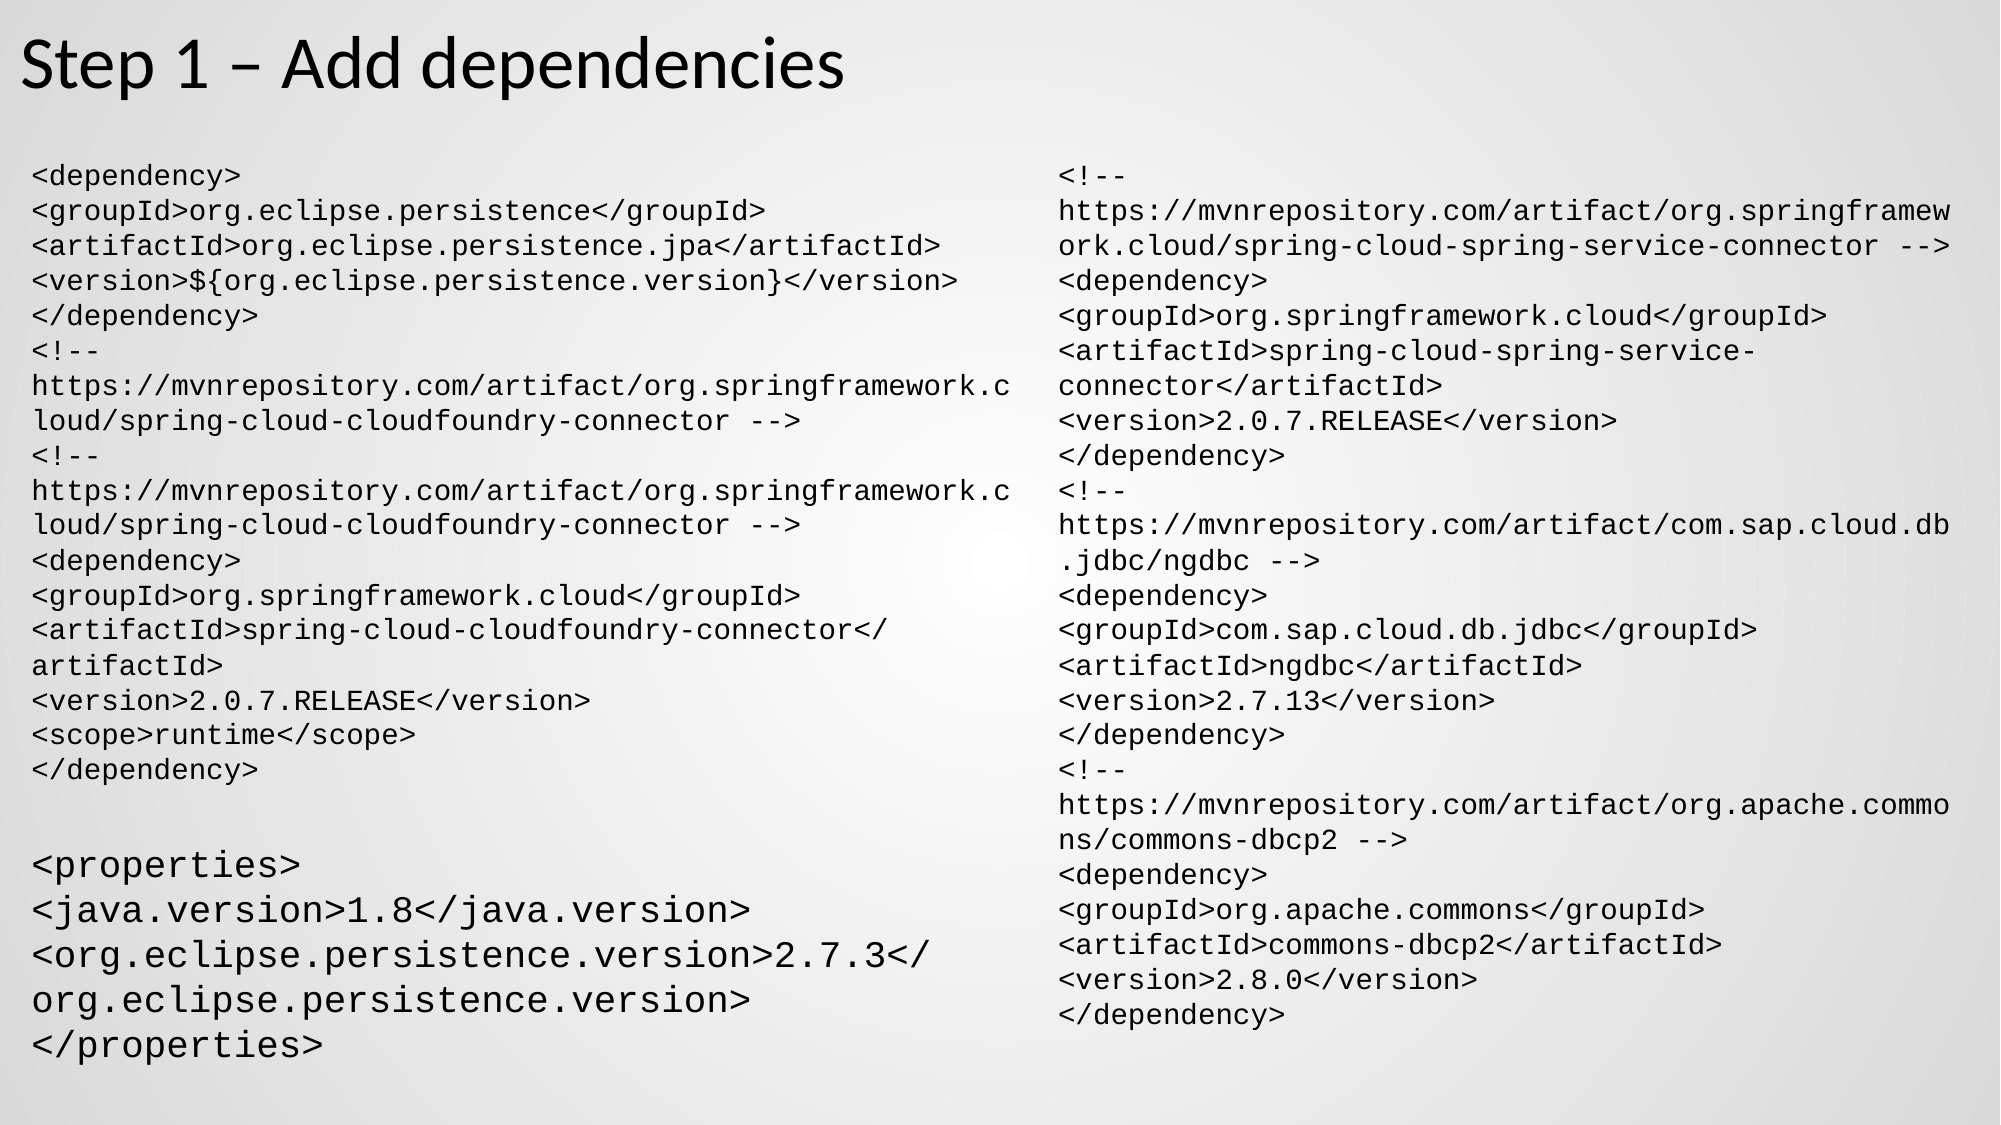

# Step 1 – Add dependencies
<dependency>
<groupId>org.eclipse.persistence</groupId>
<artifactId>org.eclipse.persistence.jpa</artifactId>
<version>${org.eclipse.persistence.version}</version>
</dependency>
<!-- https://mvnrepository.com/artifact/org.springframework.cloud/spring-cloud-cloudfoundry-connector -->
<!-- https://mvnrepository.com/artifact/org.springframework.cloud/spring-cloud-cloudfoundry-connector -->
<dependency>
<groupId>org.springframework.cloud</groupId>
<artifactId>spring-cloud-cloudfoundry-connector</artifactId>
<version>2.0.7.RELEASE</version>
<scope>runtime</scope>
</dependency>
<!-- https://mvnrepository.com/artifact/org.springframework.cloud/spring-cloud-spring-service-connector -->
<dependency>
<groupId>org.springframework.cloud</groupId>
<artifactId>spring-cloud-spring-service-connector</artifactId>
<version>2.0.7.RELEASE</version>
</dependency>
<!-- https://mvnrepository.com/artifact/com.sap.cloud.db.jdbc/ngdbc -->
<dependency>
<groupId>com.sap.cloud.db.jdbc</groupId>
<artifactId>ngdbc</artifactId>
<version>2.7.13</version>
</dependency>
<!-- https://mvnrepository.com/artifact/org.apache.commons/commons-dbcp2 -->
<dependency>
<groupId>org.apache.commons</groupId>
<artifactId>commons-dbcp2</artifactId>
<version>2.8.0</version>
</dependency>
<properties>
<java.version>1.8</java.version>
<org.eclipse.persistence.version>2.7.3</org.eclipse.persistence.version>
</properties>